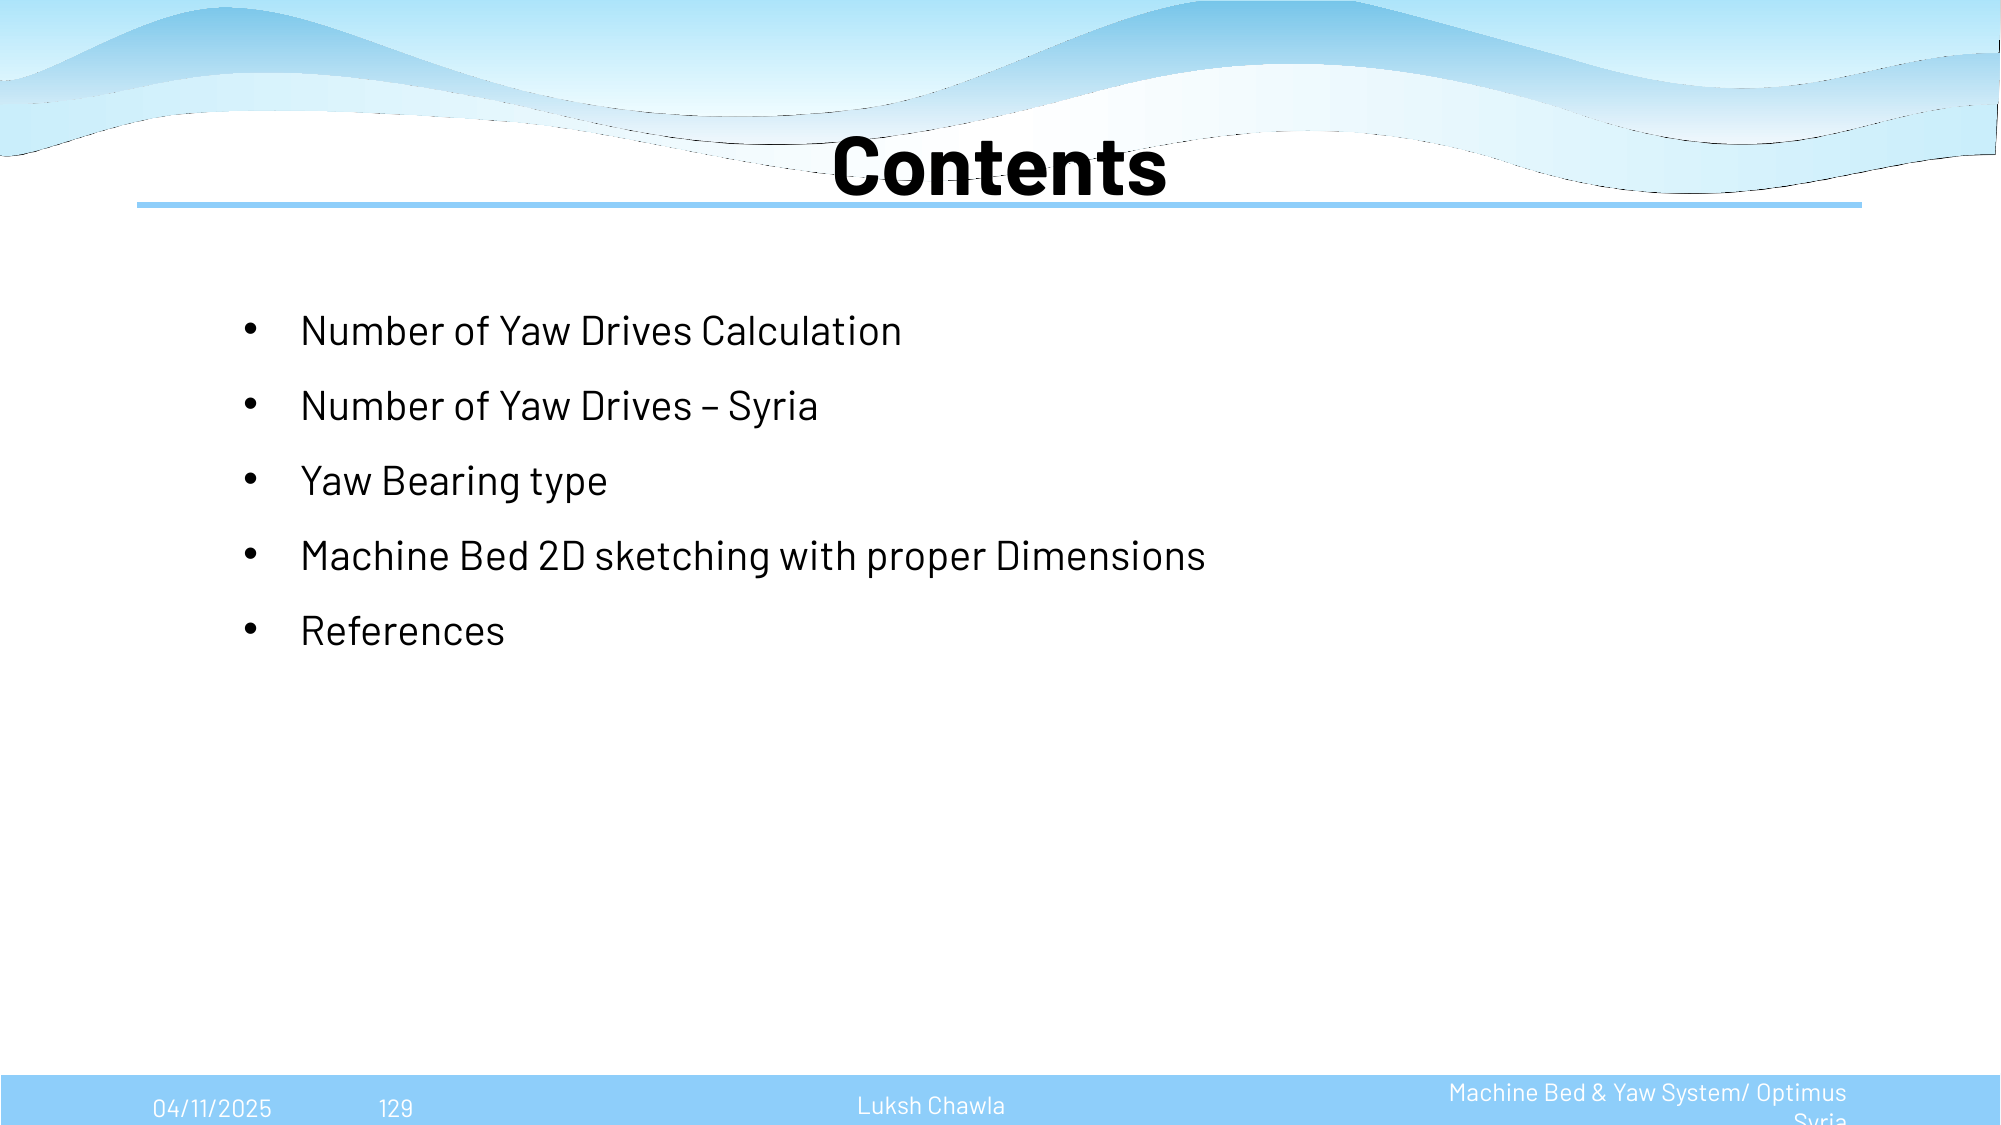

# Contents
Number of Yaw Drives Calculation
Number of Yaw Drives – Syria
Yaw Bearing type
Machine Bed 2D sketching with proper Dimensions
References

Luksh Chawla
Machine Bed & Yaw System/ Optimus Syria
04/11/2025
129